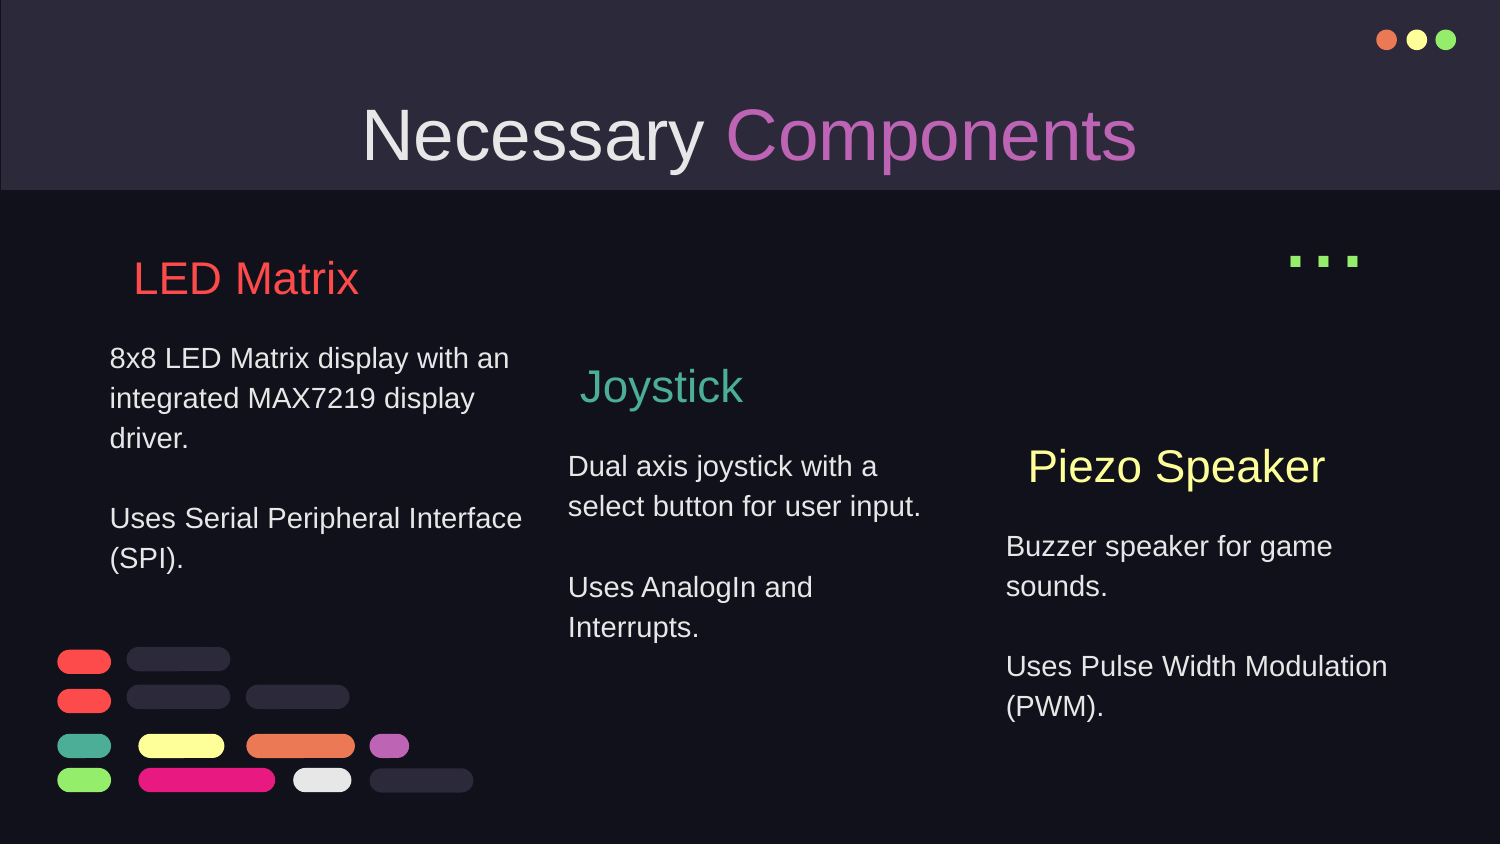

# Necessary Components
LED Matrix
...
8x8 LED Matrix display with an integrated MAX7219 display driver.
Uses Serial Peripheral Interface (SPI).
Joystick
Piezo Speaker
Dual axis joystick with a select button for user input.
Uses AnalogIn and Interrupts.
Buzzer speaker for game sounds.
Uses Pulse Width Modulation (PWM).